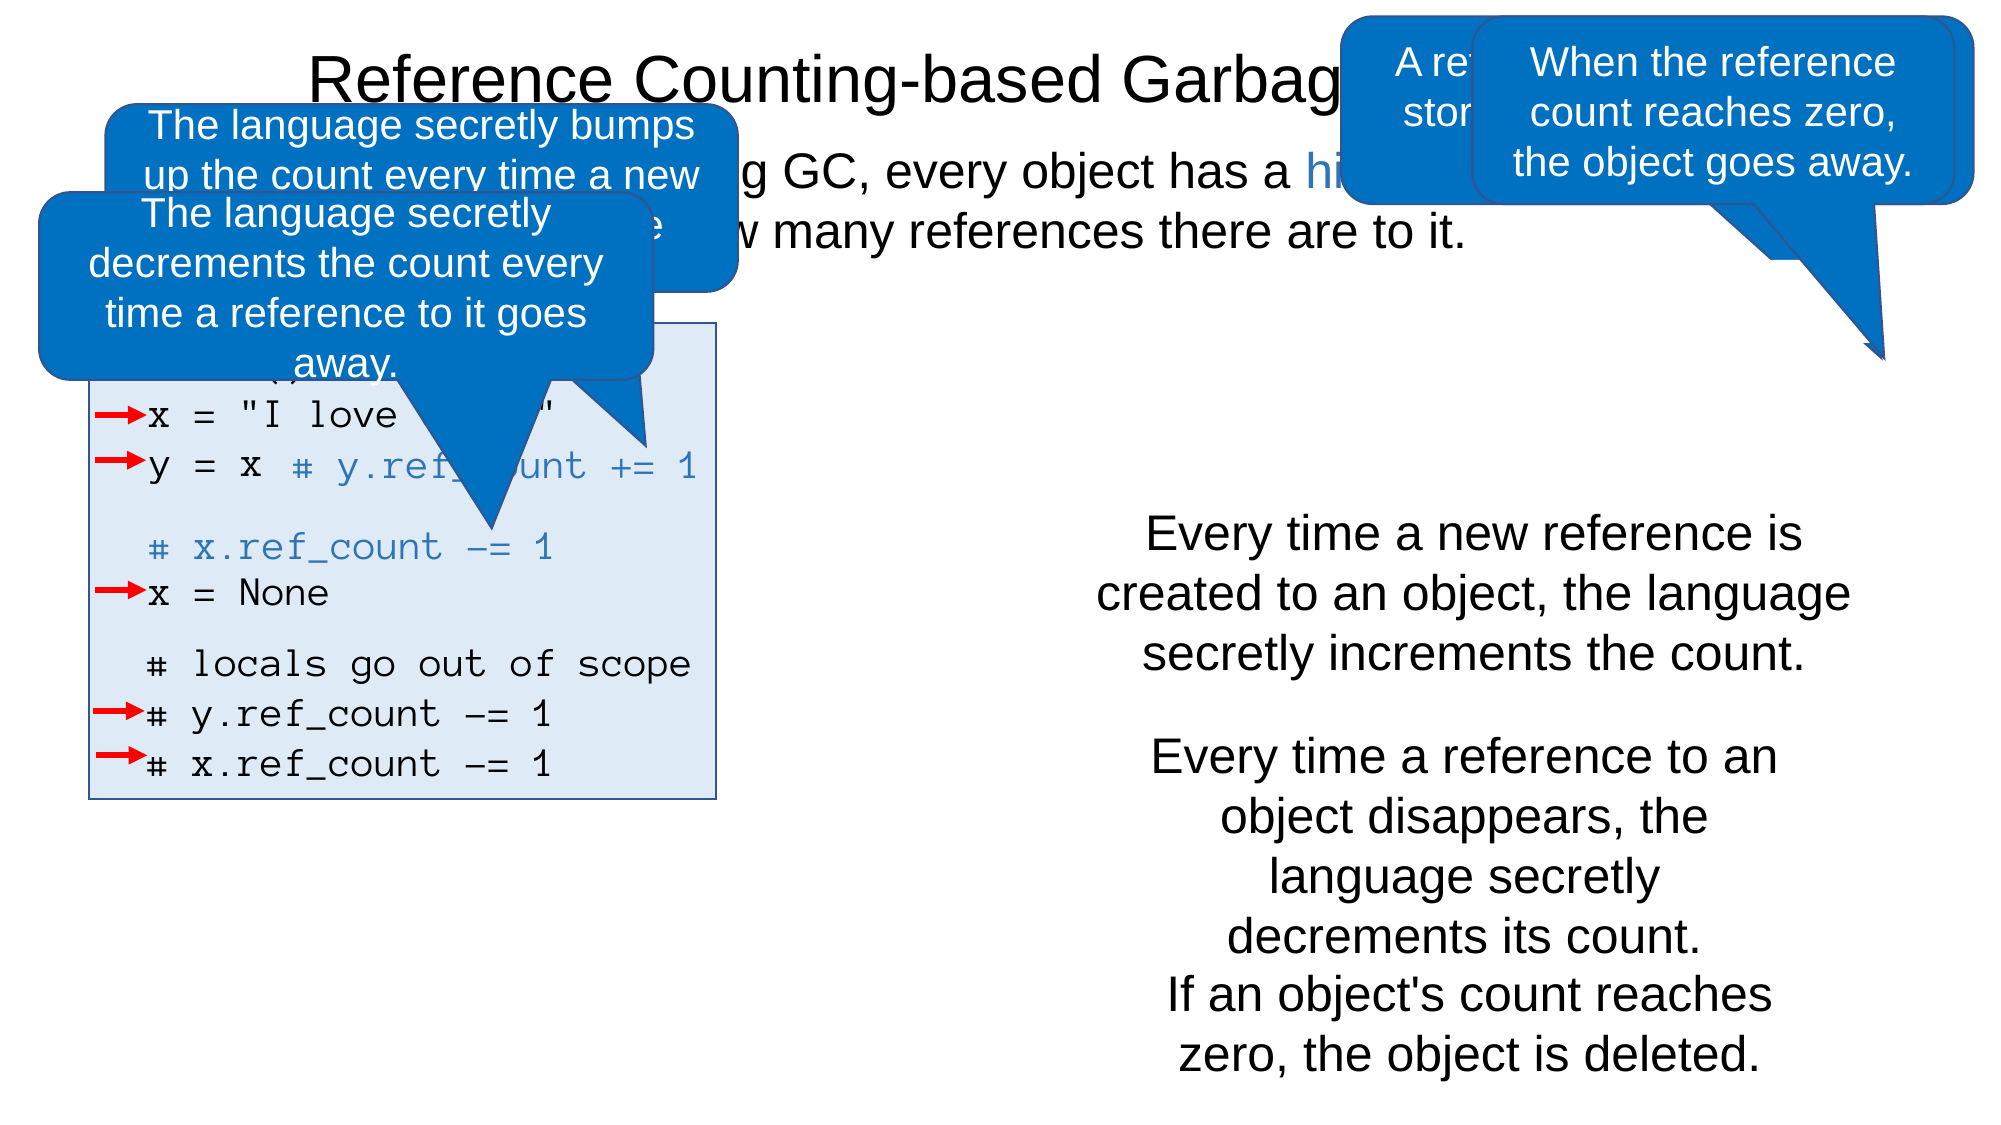

# Reference Counting-based Garbage Collection
A reference count is secretly stored with each object and array.
When the reference count reaches zero, the object goes away.
The language secretly bumps up the count every time a new reference is created to the object.
In reference counting GC, every object has a hidden count that tracks how many references there are to it.
The language secretly decrements the count every time a reference to it goes away.

0
1
None
ref_cnt

def foo():
  x = "I love dogs."

x

"I love dogs."

string
ref_cnt

2
1
0
1
y

y = x
# y.ref_count += 1
Every time a new reference is created to an object, the language secretly increments the count.
# x.ref_count -= 1
 x = None
# locals go out of scope
# y.ref_count -= 1
# x.ref_count -= 1
Every time a reference to an object disappears, the language secretly decrements its count.
If an object's count reaches zero, the object is deleted.